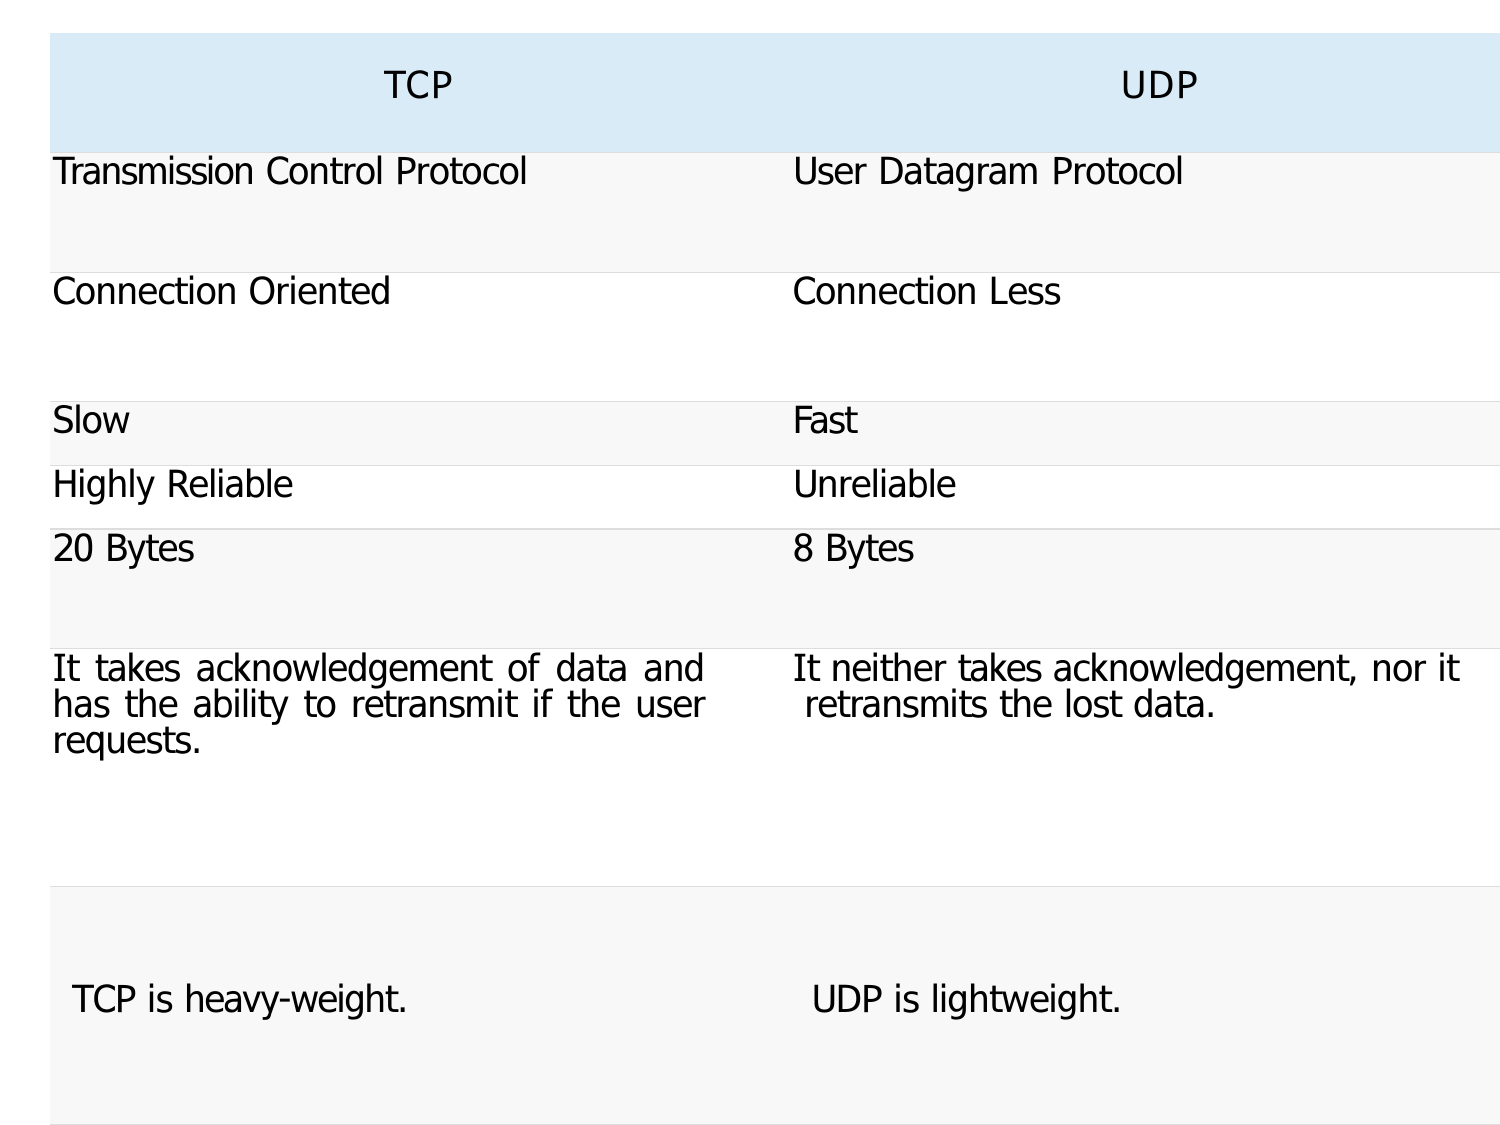

| TCP | UDP |
| --- | --- |
| Transmission Control Protocol | User Datagram Protocol |
| Connection Oriented | Connection Less |
| Slow | Fast |
| Highly Reliable | Unreliable |
| 20 Bytes | 8 Bytes |
| It takes acknowledgement of data and has the ability to retransmit if the user requests. | It neither takes acknowledgement, nor it retransmits the lost data. |
| TCP is heavy-weight. | UDP is lightweight. |